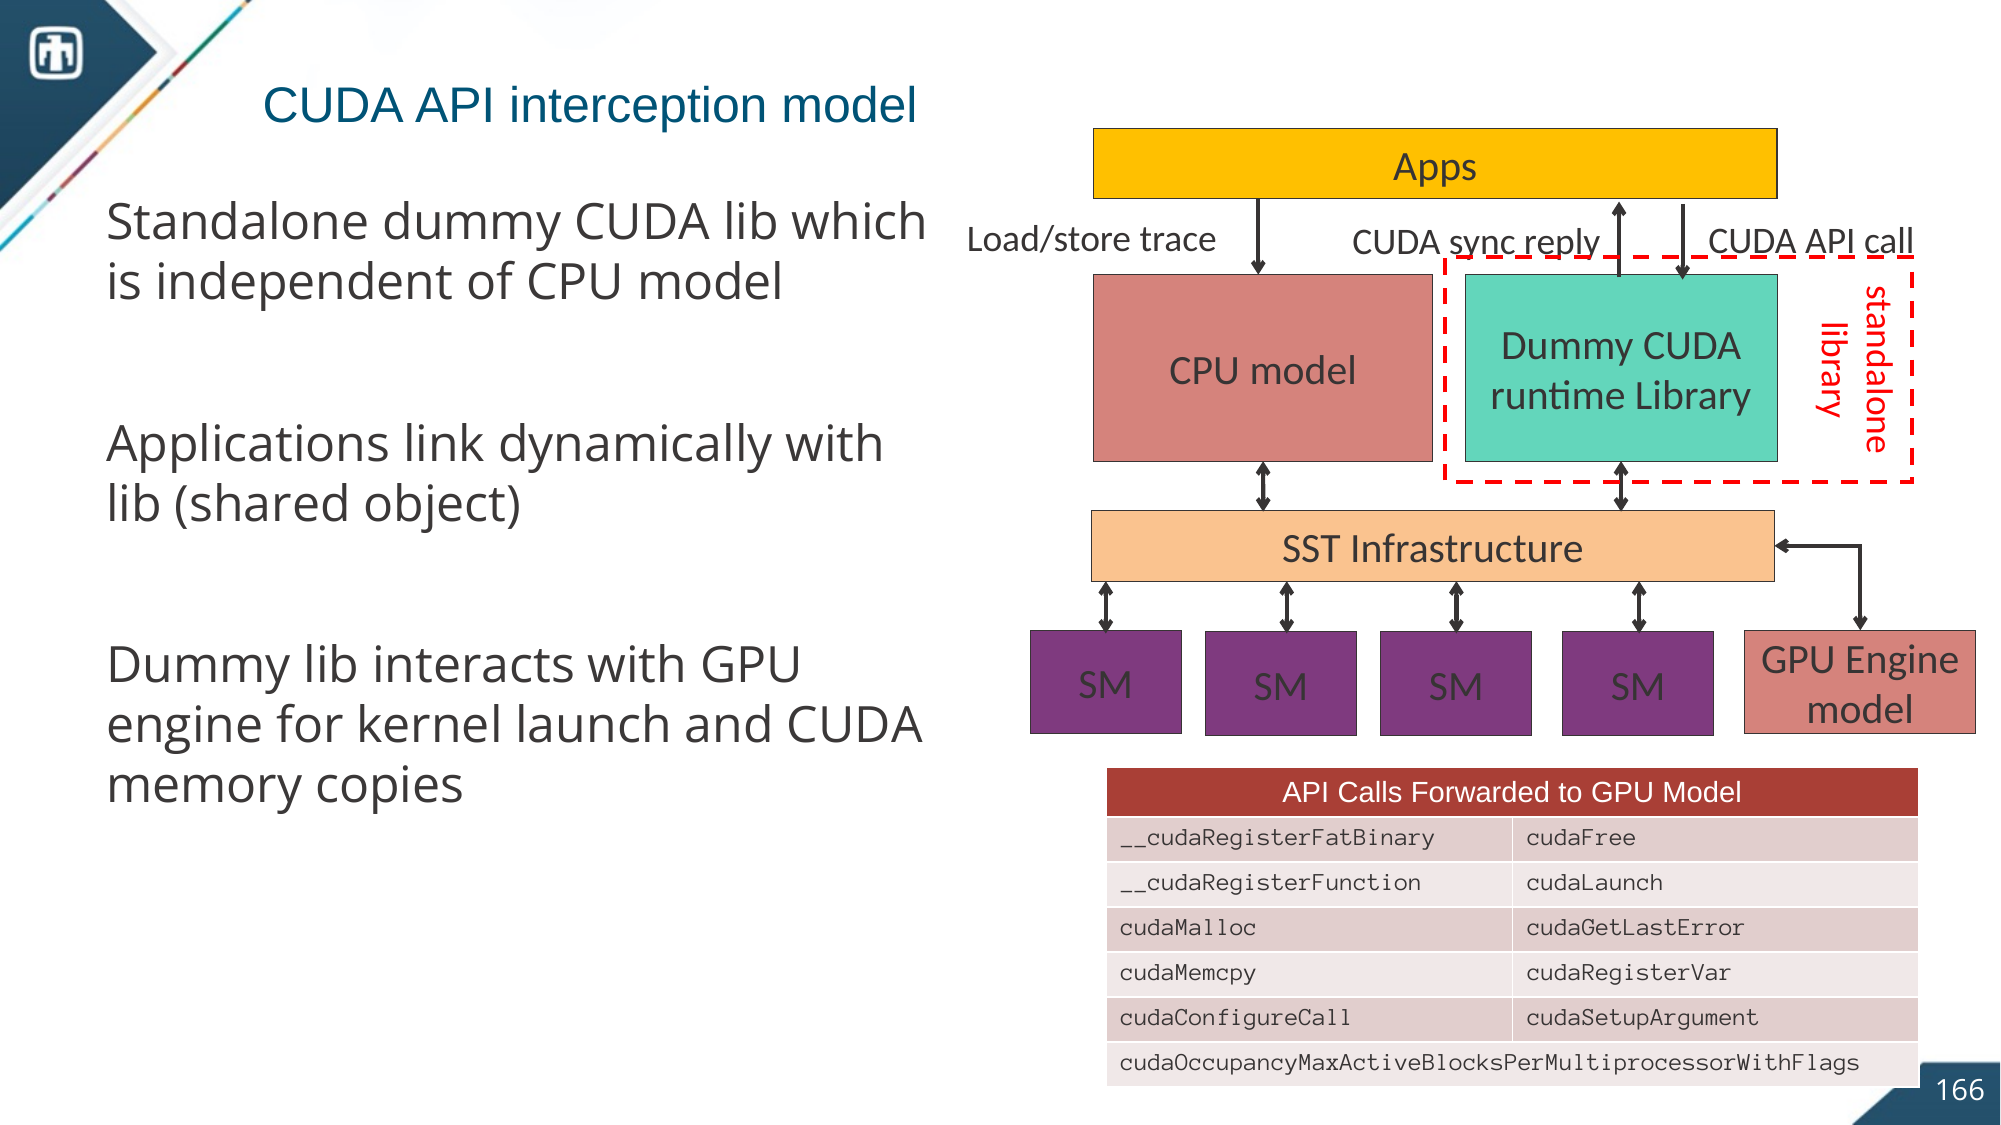

# CUDA API interception model
Apps
Load/store trace
CUDA API call
CUDA sync reply

standalone library
CPU model
Dummy CUDA runtime Library
SST Infrastructure
GPU Engine model
SM
SM
SM
SM
Standalone dummy CUDA lib which is independent of CPU model

Applications link dynamically with lib (shared object)

Dummy lib interacts with GPU engine for kernel launch and CUDA memory copies
| API Calls Forwarded to GPU Model |  |
| --- | --- |
| \_\_cudaRegisterFatBinary | cudaFree |
| \_\_cudaRegisterFunction | cudaLaunch |
| cudaMalloc | cudaGetLastError |
| cudaMemcpy | cudaRegisterVar |
| cudaConfigureCall | cudaSetupArgument |
| cudaOccupancyMaxActiveBlocksPerMultiprocessorWithFlags |  |
166